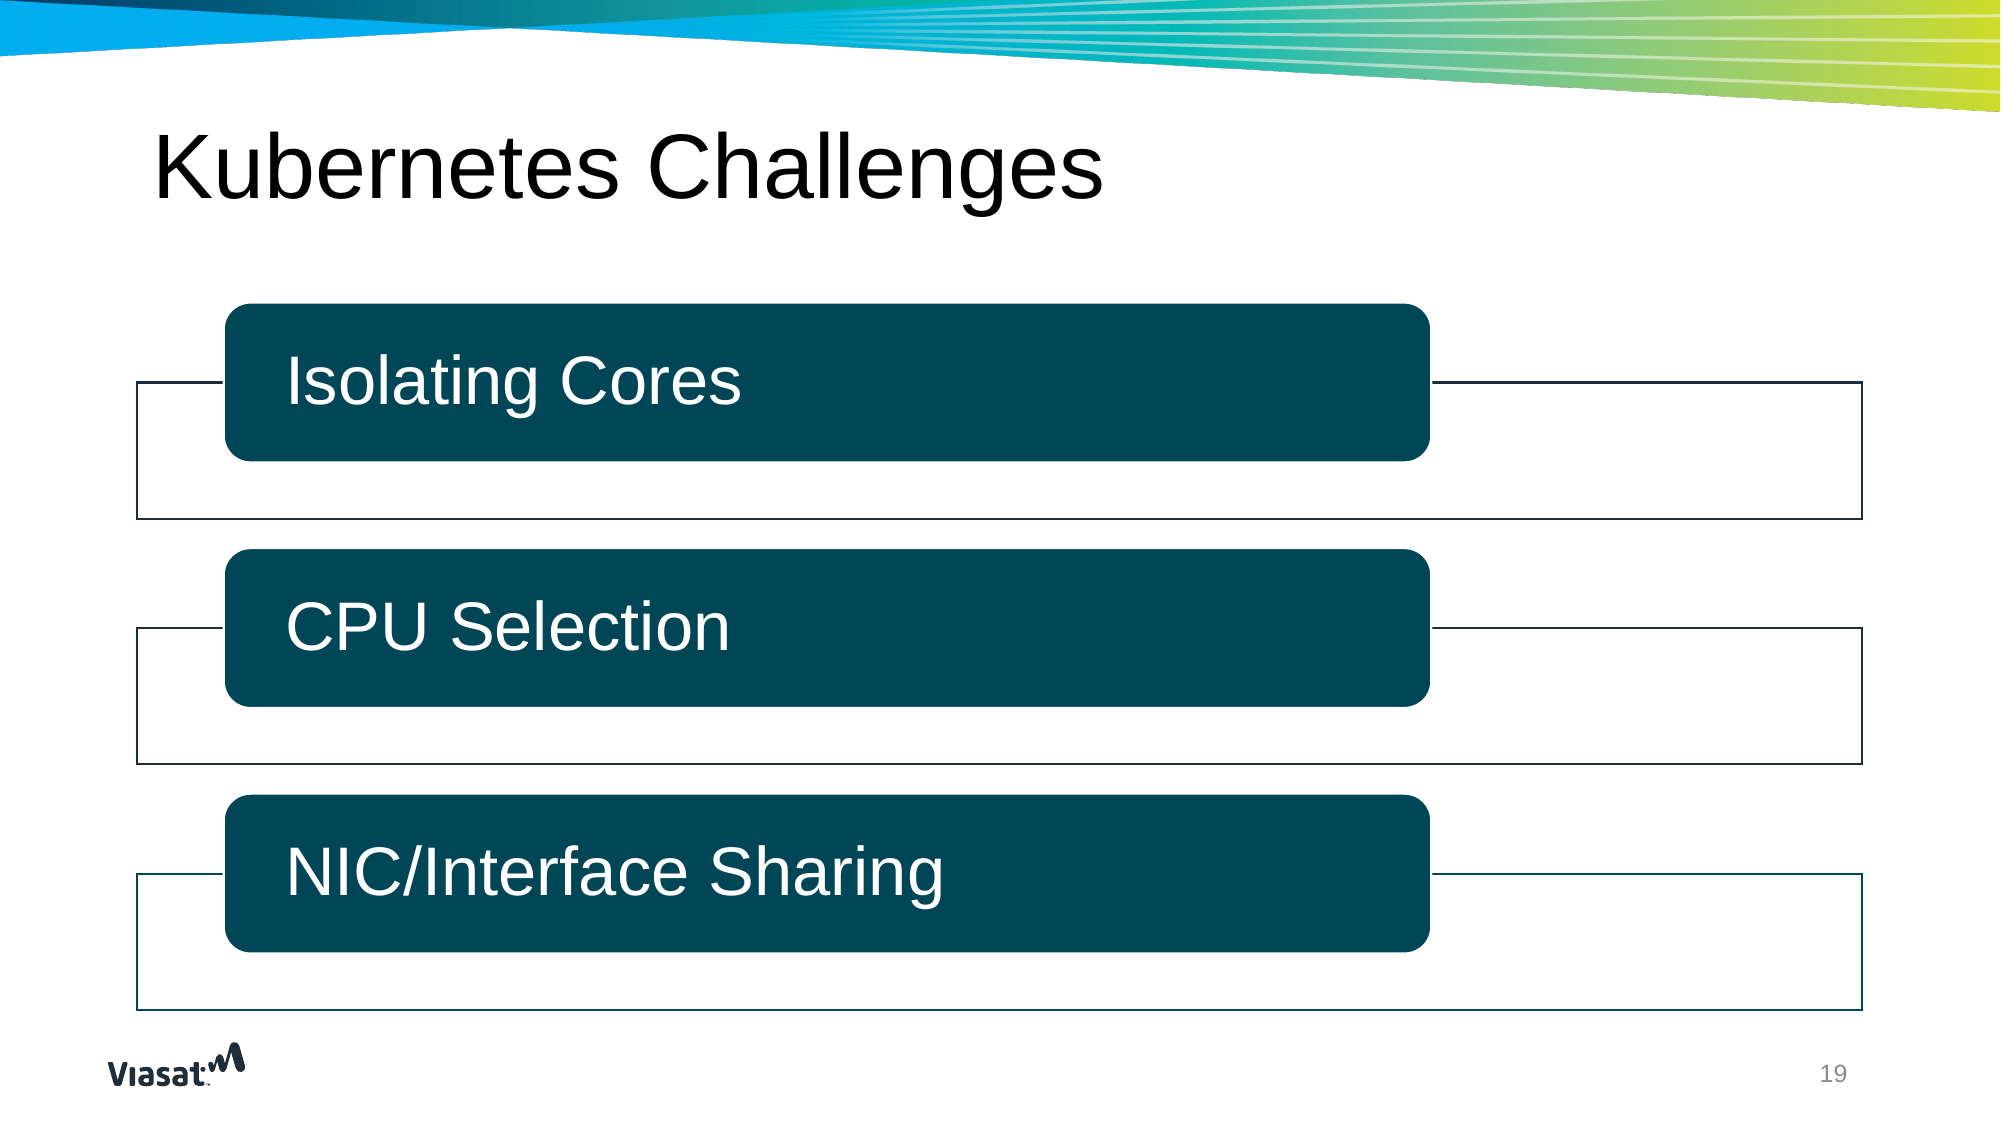

# Kubernetes Challenges
Isolating Cores
CPU Selection
NIC/Interface Sharing
19